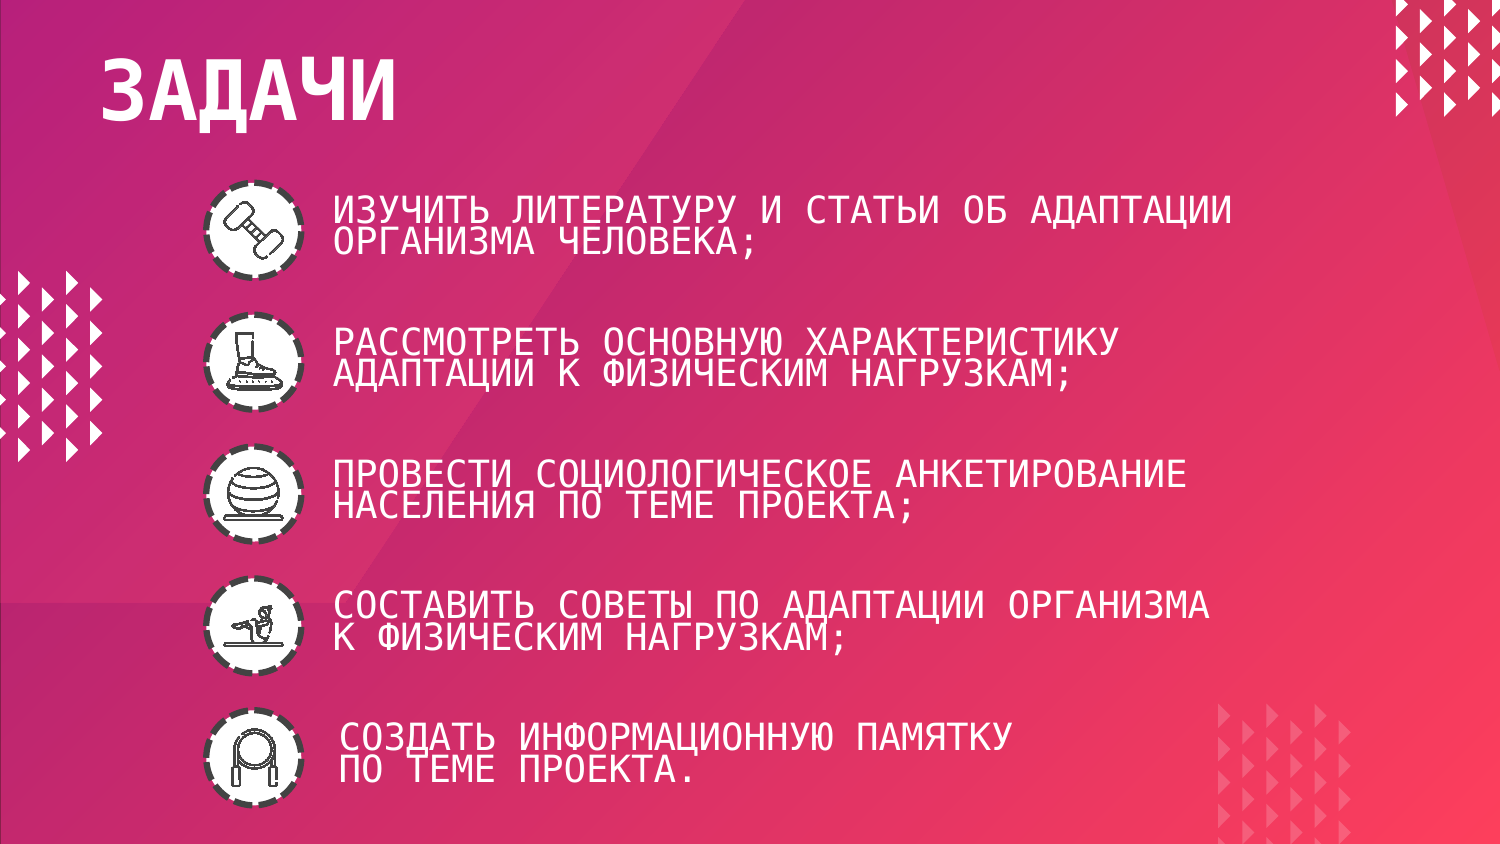

ЗАДАЧИ

ИЗУЧИТЬ ЛИТЕРАТУРУ И СТАТЬИ ОБ АДАПТАЦИИ
ОРГАНИЗМА ЧЕЛОВЕКА;

РАССМОТРЕТЬ ОСНОВНУЮ ХАРАКТЕРИСТИКУ
АДАПТАЦИИ К ФИЗИЧЕСКИМ НАГРУЗКАМ;

ПРОВЕСТИ СОЦИОЛОГИЧЕСКОЕ АНКЕТИРОВАНИЕ 
НАСЕЛЕНИЯ ПО ТЕМЕ ПРОЕКТА;

СОСТАВИТЬ СОВЕТЫ ПО АДАПТАЦИИ ОРГАНИЗМА
К ФИЗИЧЕСКИМ НАГРУЗКАМ;

СОЗДАТЬ ИНФОРМАЦИОННУЮ ПАМЯТКУ
ПО ТЕМЕ ПРОЕКТА.